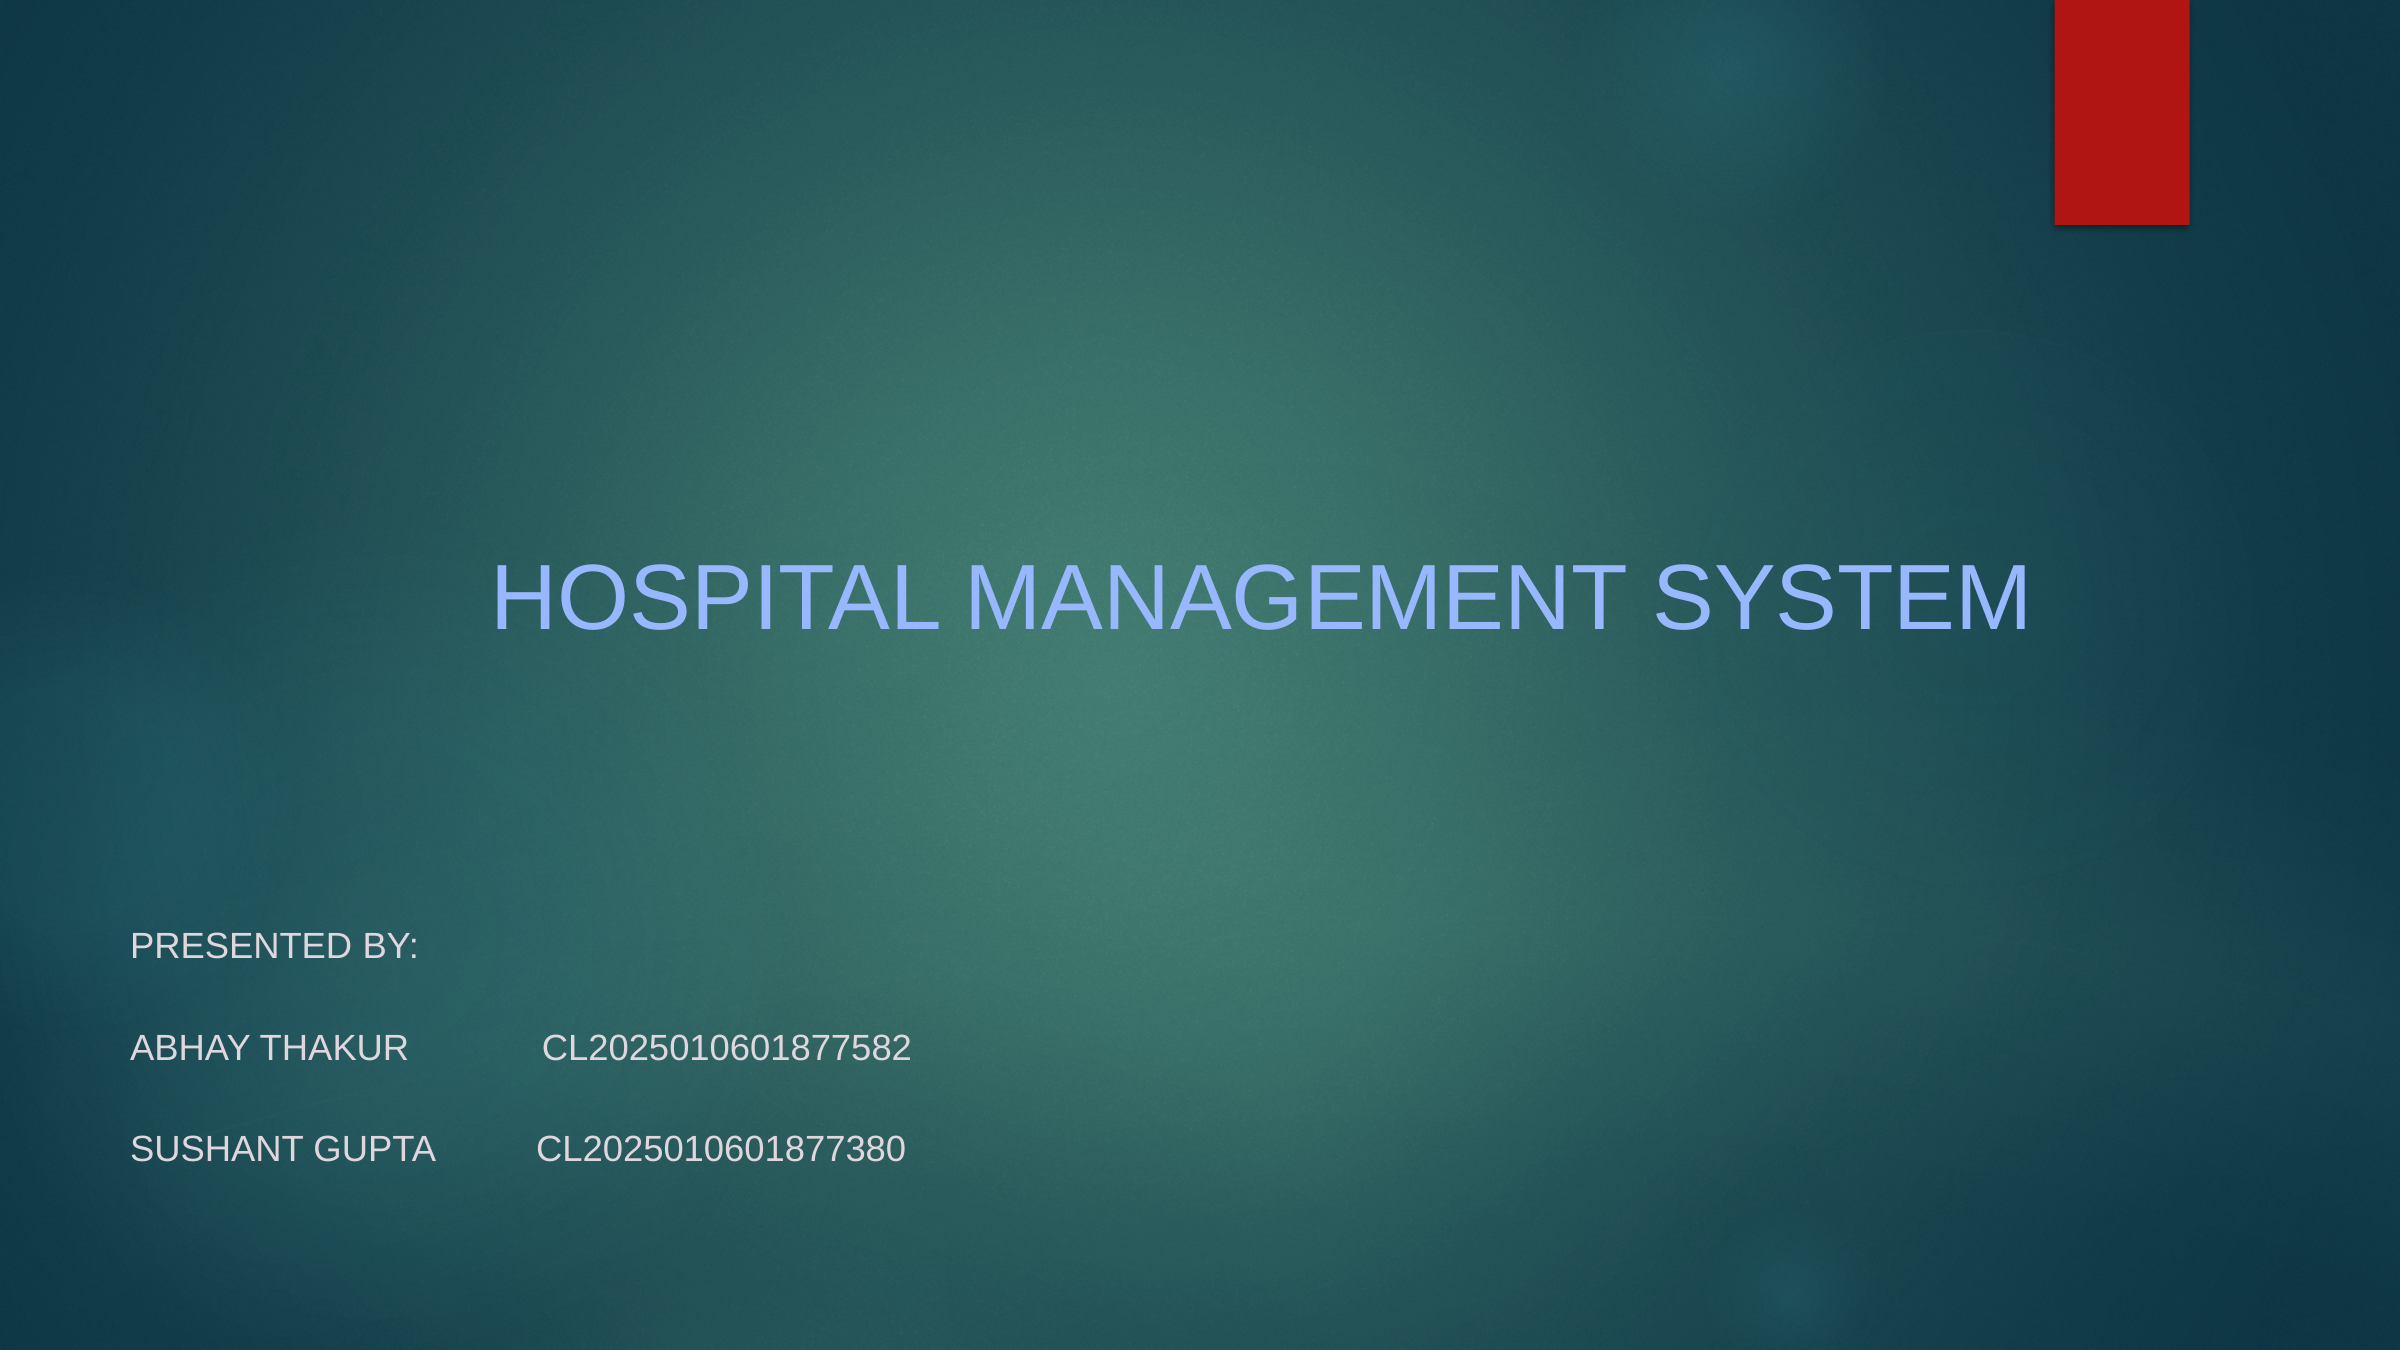

HOSPITAL MANAGEMENT SYSTEM

PRESENTED BY:
ABHAY THAKUR             CL2025010601877582
SUSHANT GUPTA          CL2025010601877380